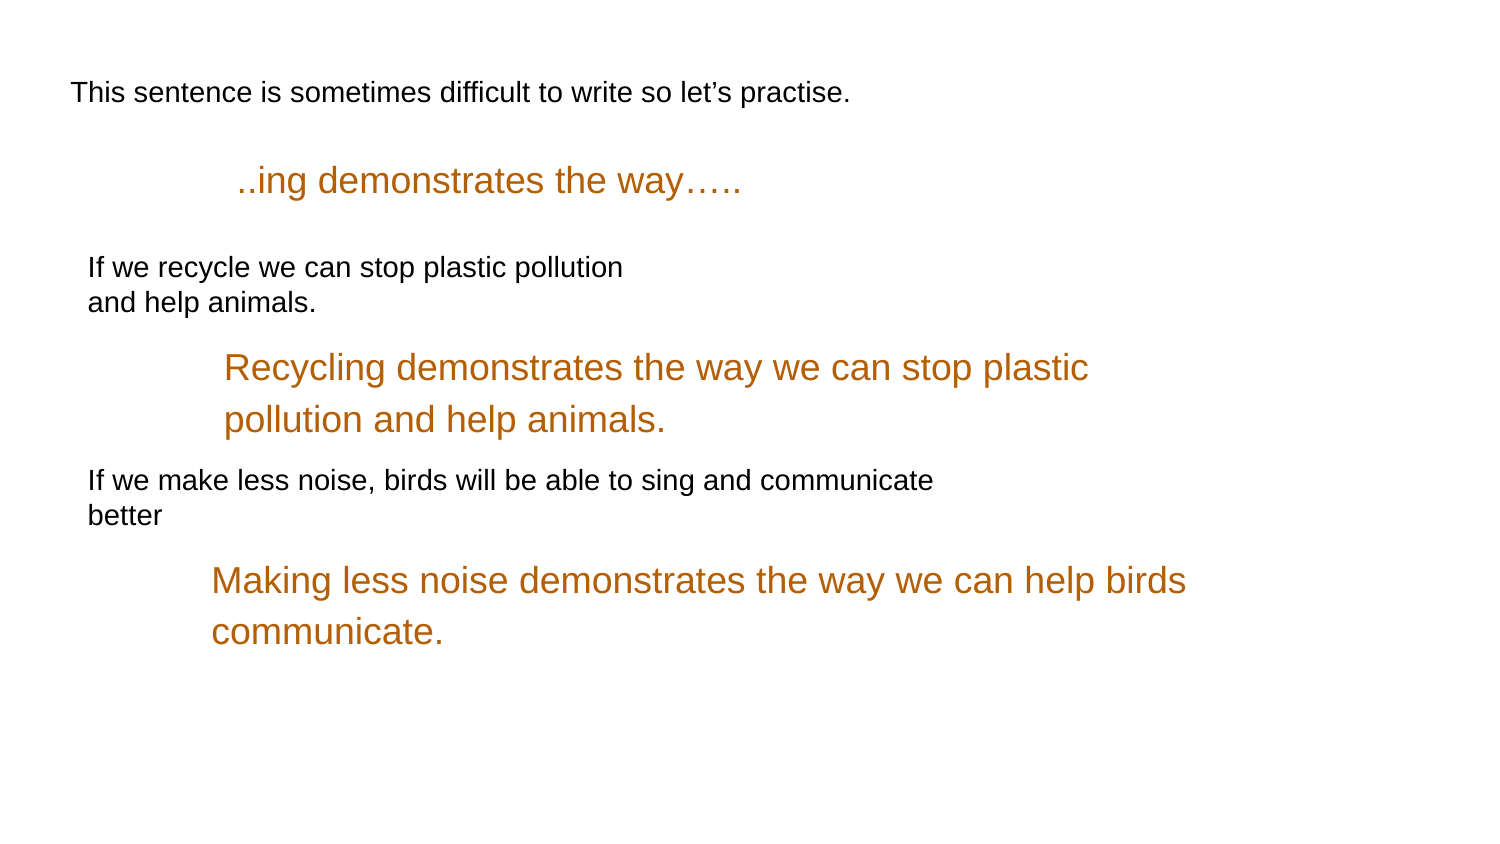

This sentence is sometimes difficult to write so let’s practise.
..ing demonstrates the way…..
If we recycle we can stop plastic pollution and help animals.
Recycling demonstrates the way we can stop plastic pollution and help animals.
If we make less noise, birds will be able to sing and communicate better
Making less noise demonstrates the way we can help birds communicate.